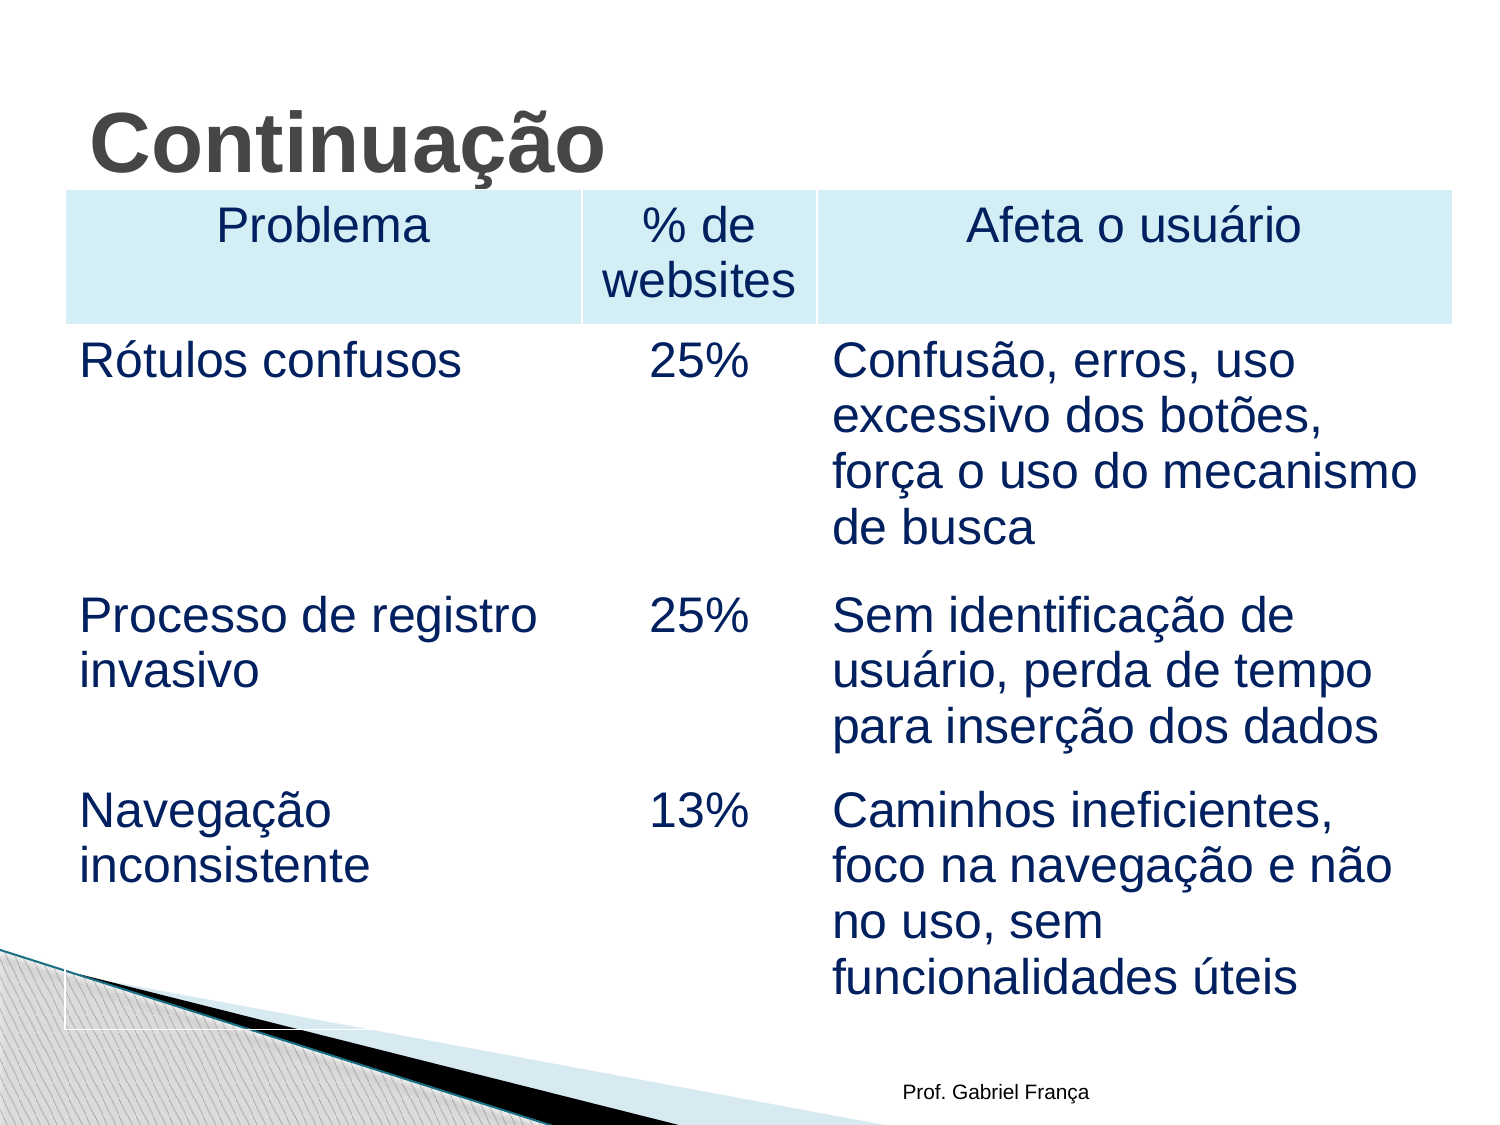

# Continuação
| Problema | % de websites | Afeta o usuário |
| --- | --- | --- |
| Rótulos confusos | 25% | Confusão, erros, uso excessivo dos botões, força o uso do mecanismo de busca |
| Processo de registro invasivo | 25% | Sem identificação de usuário, perda de tempo para inserção dos dados |
| Navegação inconsistente | 13% | Caminhos ineficientes, foco na navegação e não no uso, sem funcionalidades úteis |
Prof. Gabriel França